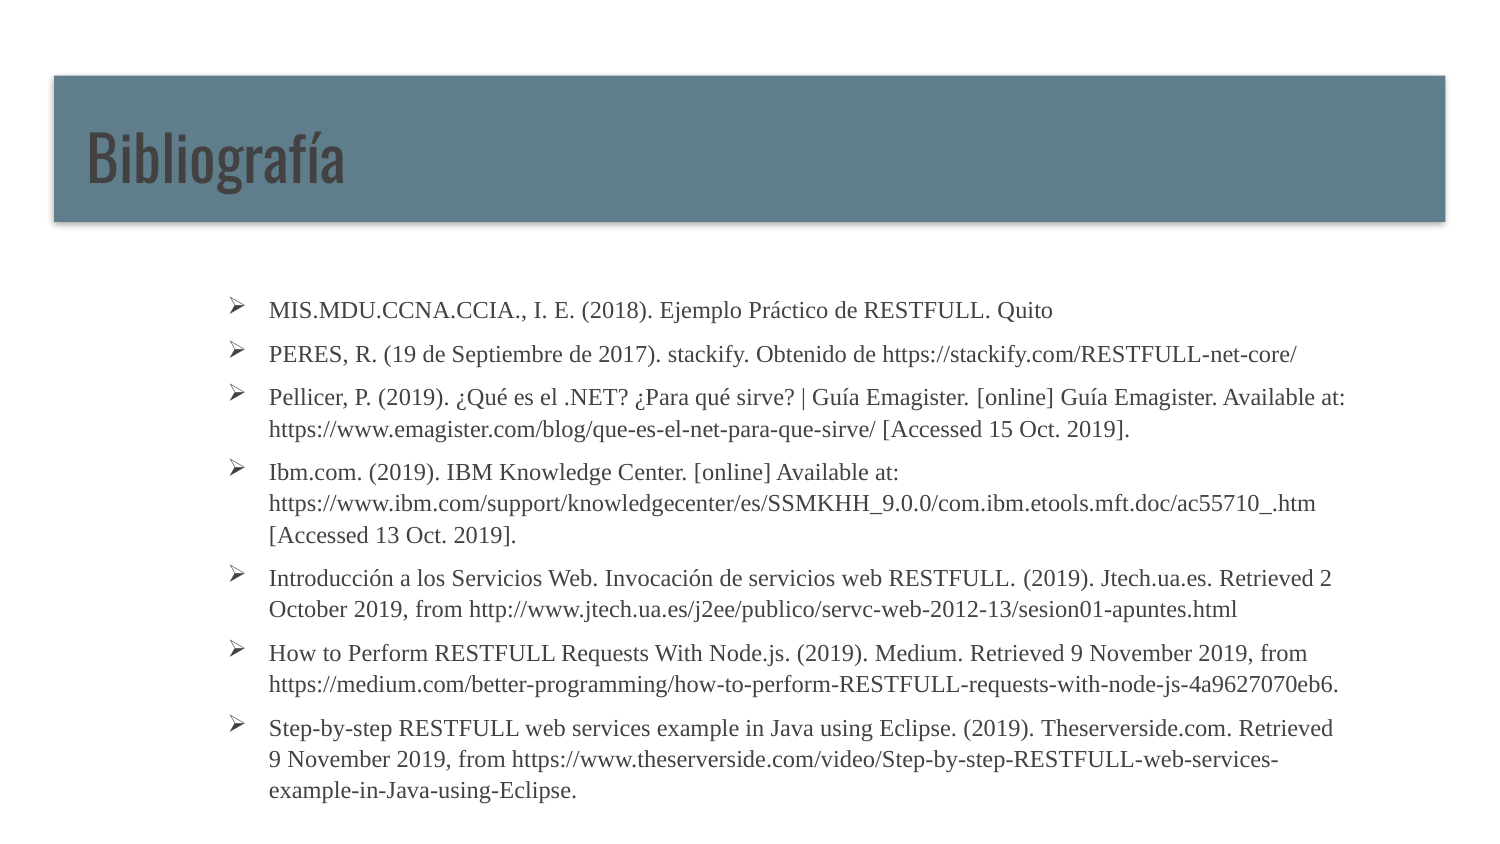

# Bibliografía

MIS.MDU.CCNA.CCIA., I. E. (2018). Ejemplo Práctico de RESTFULL. Quito
PERES, R. (19 de Septiembre de 2017). stackify. Obtenido de https://stackify.com/RESTFULL-net-core/
Pellicer, P. (2019). ¿Qué es el .NET? ¿Para qué sirve? | Guía Emagister. [online] Guía Emagister. Available at: https://www.emagister.com/blog/que-es-el-net-para-que-sirve/ [Accessed 15 Oct. 2019].
Ibm.com. (2019). IBM Knowledge Center. [online] Available at: https://www.ibm.com/support/knowledgecenter/es/SSMKHH_9.0.0/com.ibm.etools.mft.doc/ac55710_.htm [Accessed 13 Oct. 2019].
Introducción a los Servicios Web. Invocación de servicios web RESTFULL. (2019). Jtech.ua.es. Retrieved 2 October 2019, from http://www.jtech.ua.es/j2ee/publico/servc-web-2012-13/sesion01-apuntes.html
How to Perform RESTFULL Requests With Node.js. (2019). Medium. Retrieved 9 November 2019, from https://medium.com/better-programming/how-to-perform-RESTFULL-requests-with-node-js-4a9627070eb6.
Step-by-step RESTFULL web services example in Java using Eclipse. (2019). Theserverside.com. Retrieved 9 November 2019, from https://www.theserverside.com/video/Step-by-step-RESTFULL-web-services-example-in-Java-using-Eclipse.